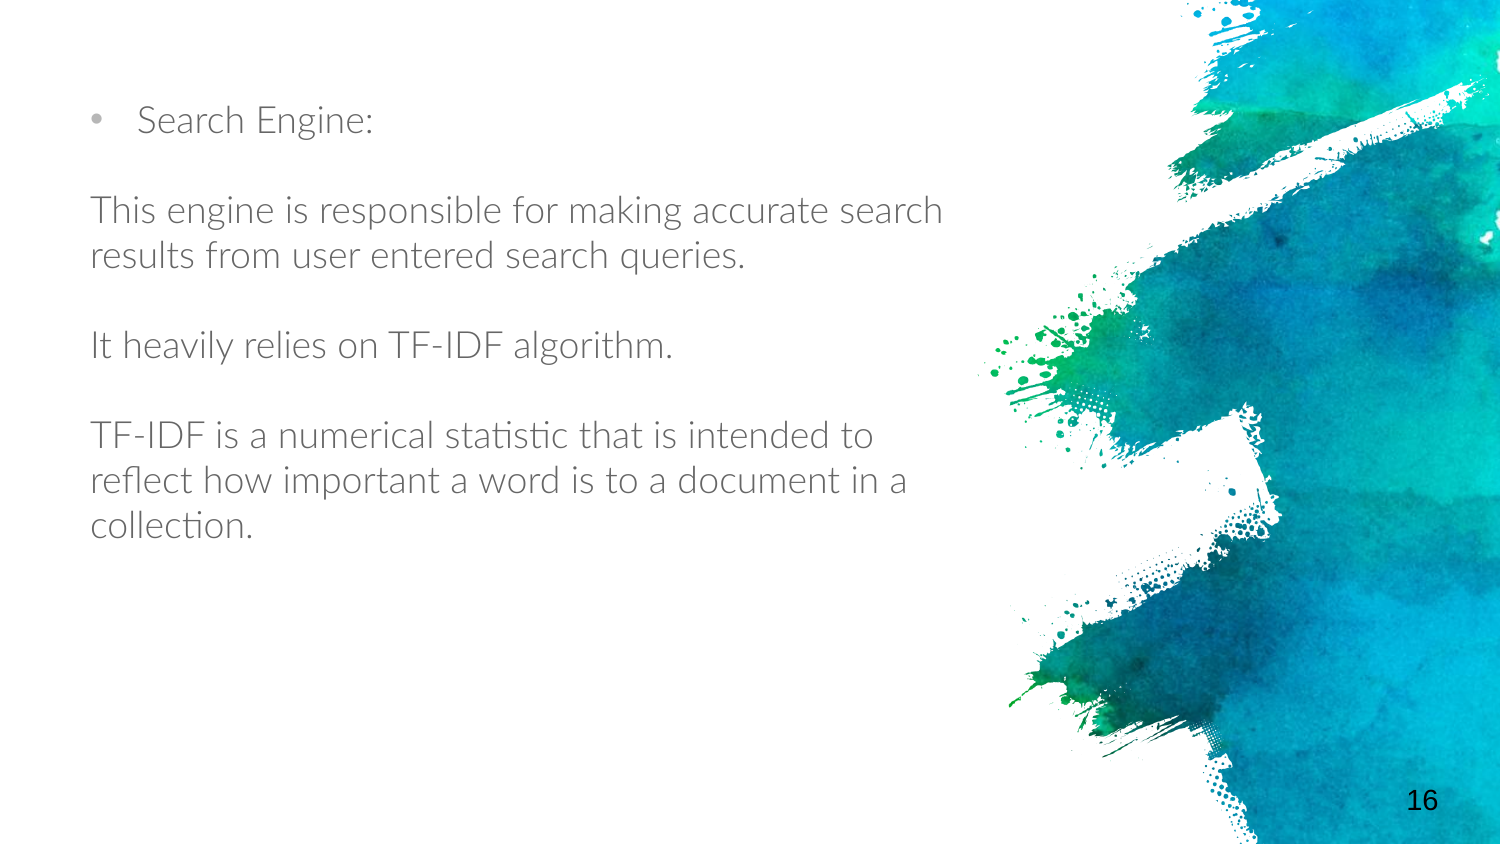

Search Engine:

This engine is responsible for making accurate search results from user entered search queries.

It heavily relies on TF-IDF algorithm.

TF-IDF is a numerical statistic that is intended to reflect how important a word is to a document in a collection.

16